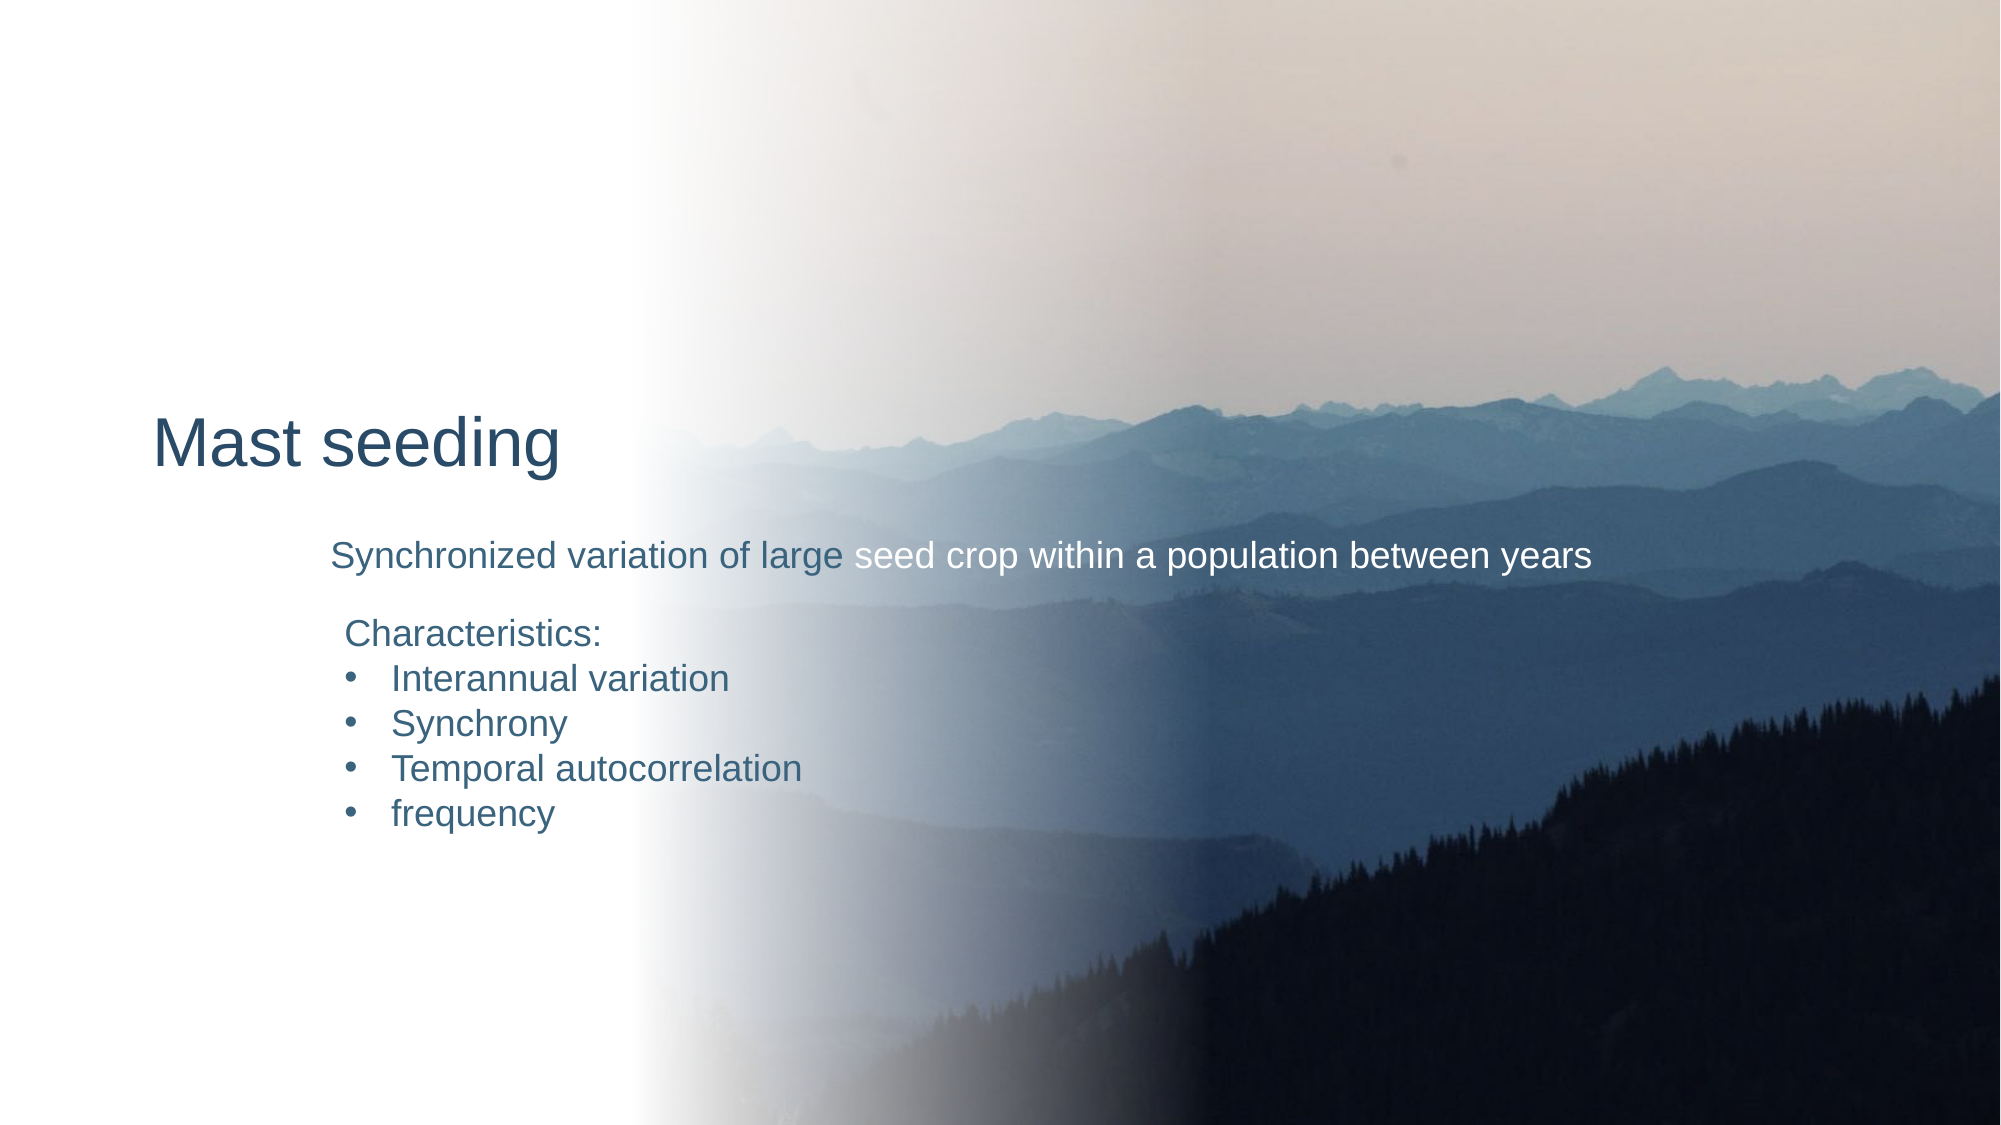

#
Mast seeding
Synchronized variation of large seed crop within a population between years
Characteristics:
Interannual variation
Synchrony
Temporal autocorrelation
frequency